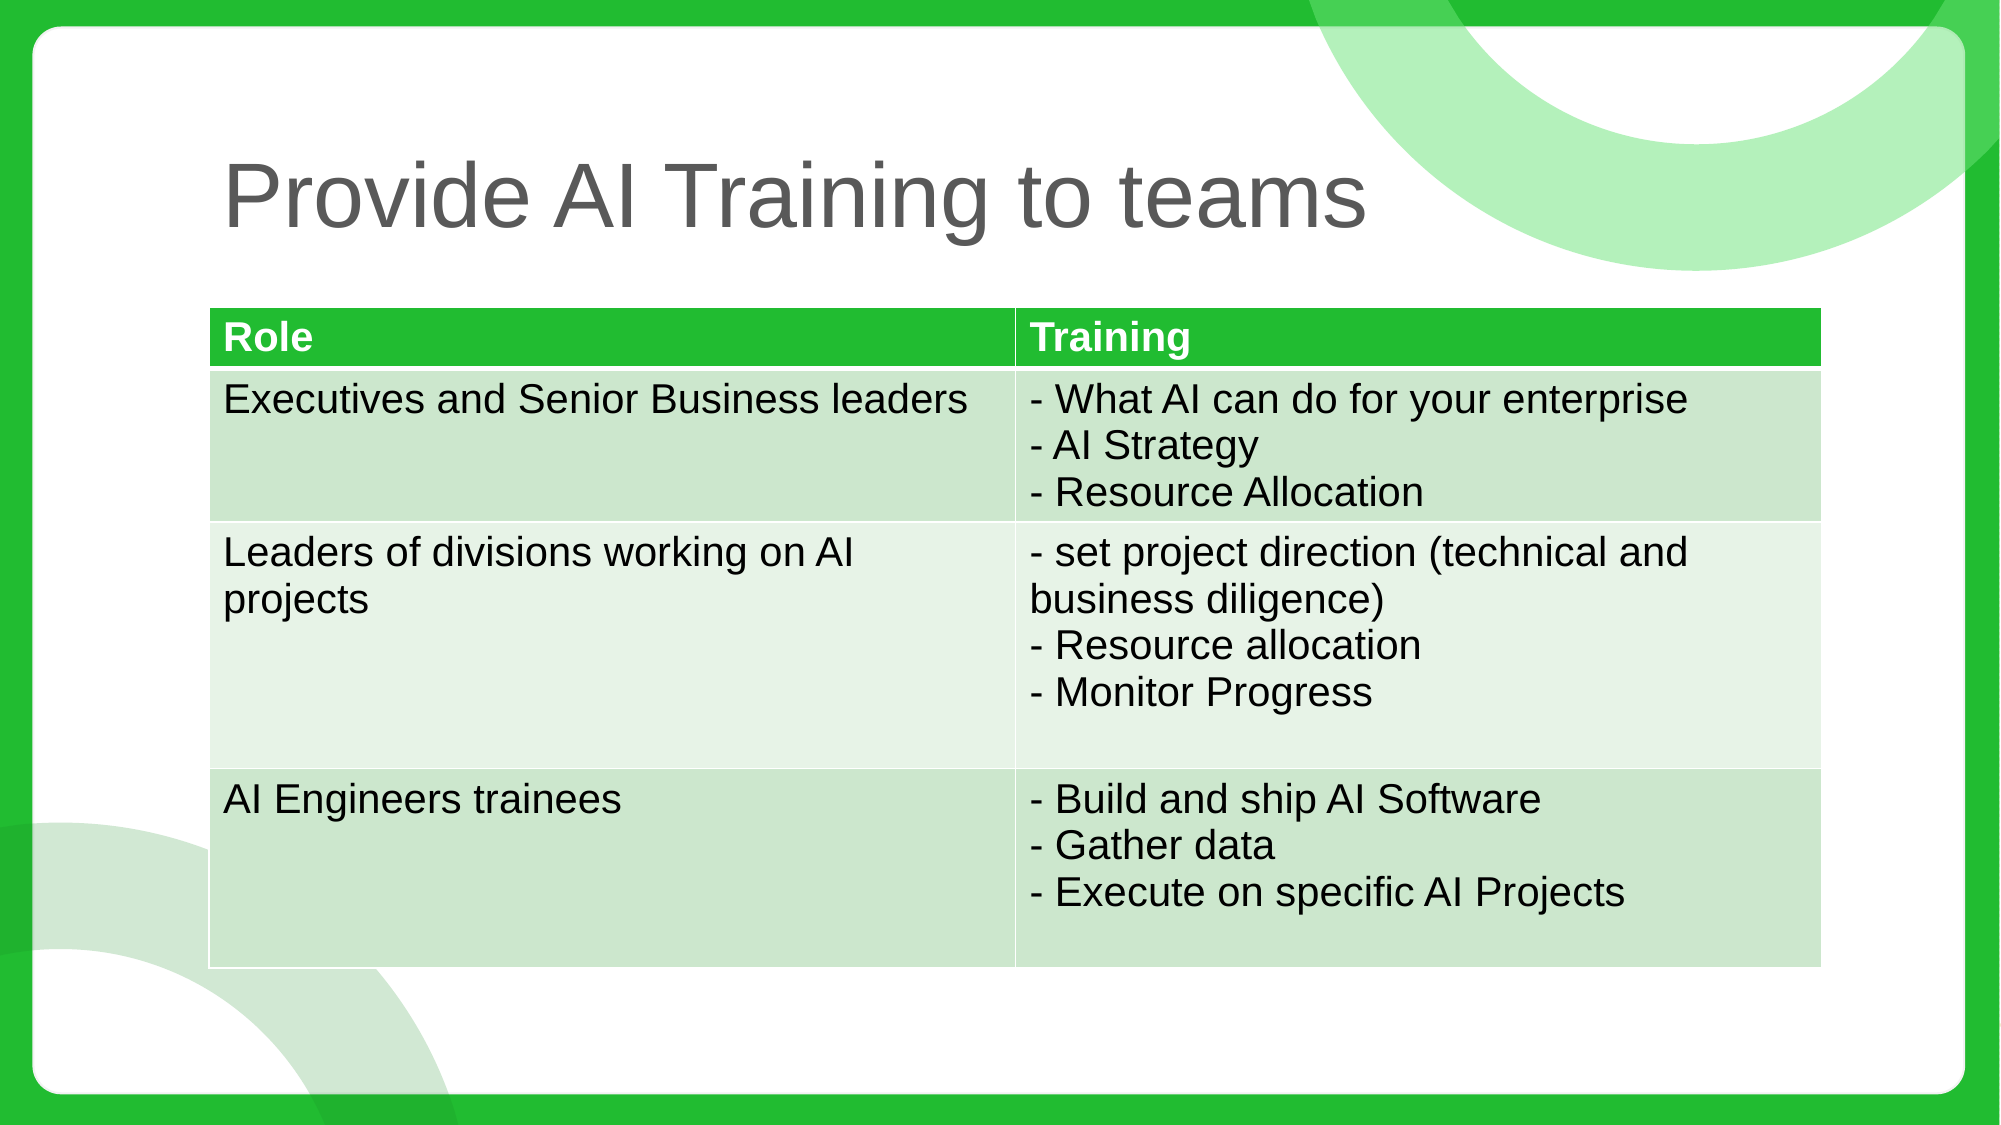

# Provide AI Training to teams
| Role | Training |
| --- | --- |
| Executives and Senior Business leaders | - What AI can do for your enterprise - AI Strategy - Resource Allocation |
| Leaders of divisions working on AI projects | - set project direction (technical and business diligence) - Resource allocation - Monitor Progress |
| AI Engineers trainees | - Build and ship AI Software - Gather data - Execute on specific AI Projects |